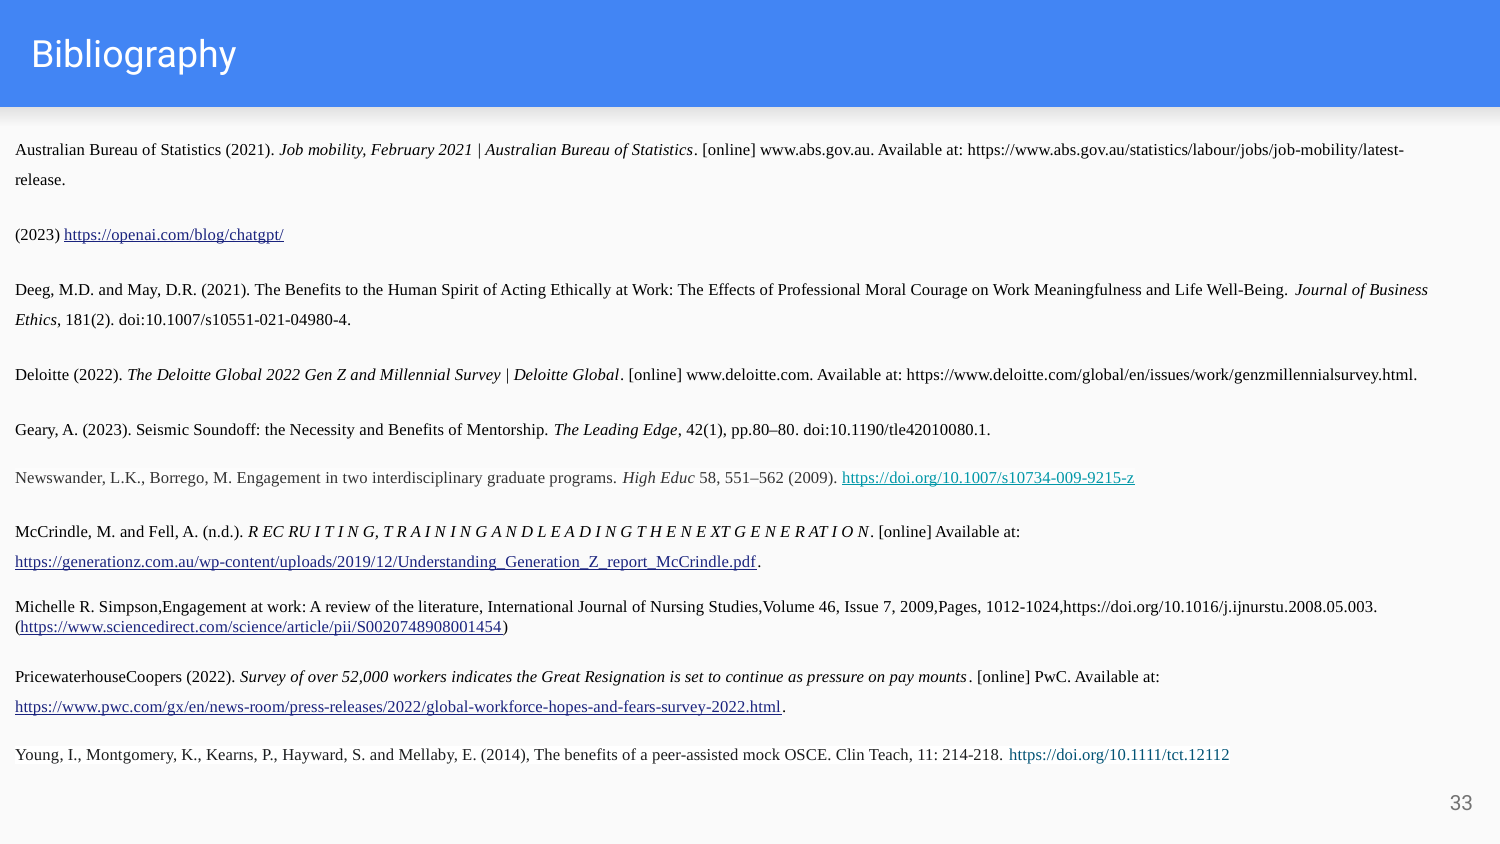

# Bibliography
Australian Bureau of Statistics (2021). Job mobility, February 2021 | Australian Bureau of Statistics. [online] www.abs.gov.au. Available at: https://www.abs.gov.au/statistics/labour/jobs/job-mobility/latest-release.
(2023) https://openai.com/blog/chatgpt/
Deeg, M.D. and May, D.R. (2021). The Benefits to the Human Spirit of Acting Ethically at Work: The Effects of Professional Moral Courage on Work Meaningfulness and Life Well-Being. Journal of Business Ethics, 181(2). doi:10.1007/s10551-021-04980-4.
Deloitte (2022). The Deloitte Global 2022 Gen Z and Millennial Survey | Deloitte Global. [online] www.deloitte.com. Available at: https://www.deloitte.com/global/en/issues/work/genzmillennialsurvey.html.
Geary, A. (2023). Seismic Soundoff: the Necessity and Benefits of Mentorship. The Leading Edge, 42(1), pp.80–80. doi:10.1190/tle42010080.1.
Newswander, L.K., Borrego, M. Engagement in two interdisciplinary graduate programs. High Educ 58, 551–562 (2009). https://doi.org/10.1007/s10734-009-9215-z
McCrindle, M. and Fell, A. (n.d.). R EC RU I T I N G, T R A I N I N G A N D L E A D I N G T H E N E XT G E N E R AT I O N. [online] Available at: https://generationz.com.au/wp-content/uploads/2019/12/Understanding_Generation_Z_report_McCrindle.pdf.
Michelle R. Simpson,Engagement at work: A review of the literature, International Journal of Nursing Studies,Volume 46, Issue 7, 2009,Pages, 1012-1024,https://doi.org/10.1016/j.ijnurstu.2008.05.003.
(https://www.sciencedirect.com/science/article/pii/S0020748908001454)

PricewaterhouseCoopers (2022). Survey of over 52,000 workers indicates the Great Resignation is set to continue as pressure on pay mounts. [online] PwC. Available at: https://www.pwc.com/gx/en/news-room/press-releases/2022/global-workforce-hopes-and-fears-survey-2022.html.
Young, I., Montgomery, K., Kearns, P., Hayward, S. and Mellaby, E. (2014), The benefits of a peer-assisted mock OSCE. Clin Teach, 11: 214-218. https://doi.org/10.1111/tct.12112
33